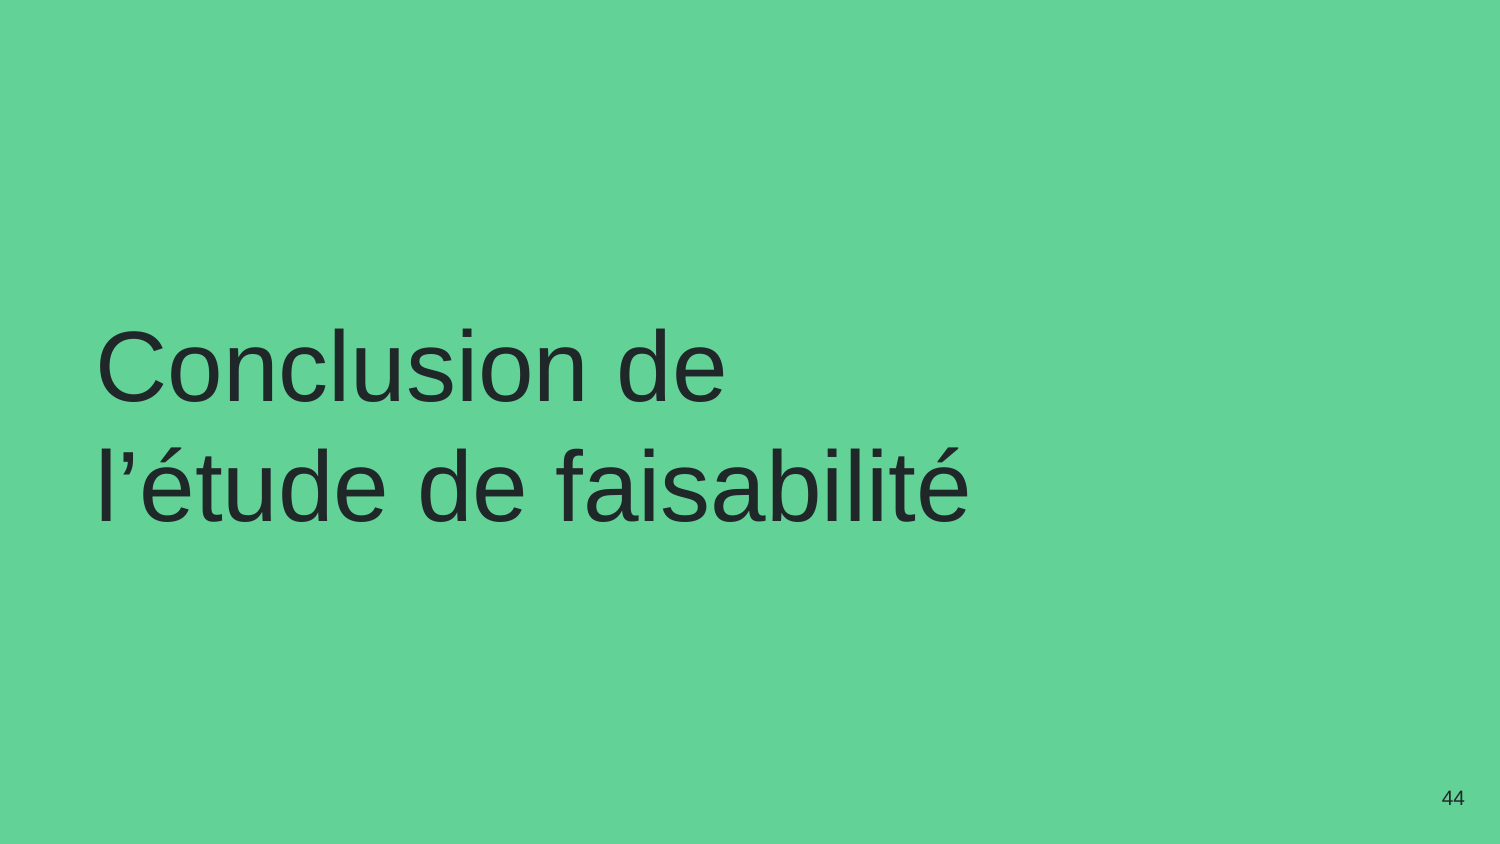

# Conclusion de l’étude de faisabilité
44